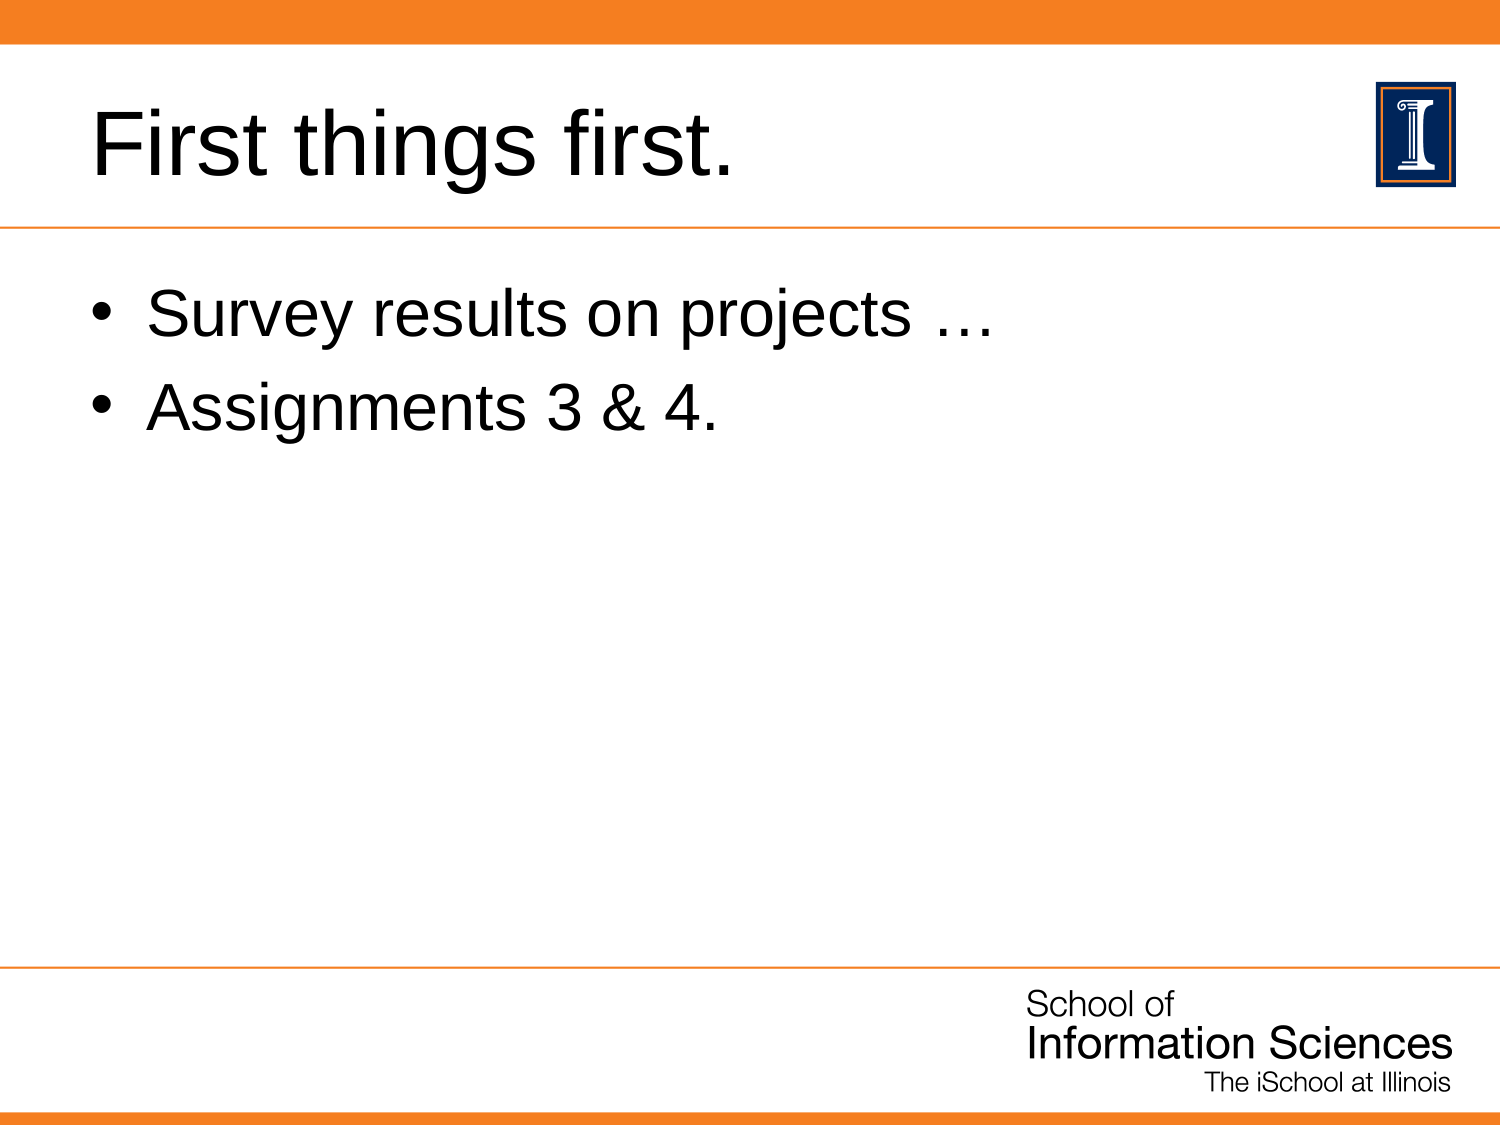

# First things first.
Survey results on projects …
Assignments 3 & 4.